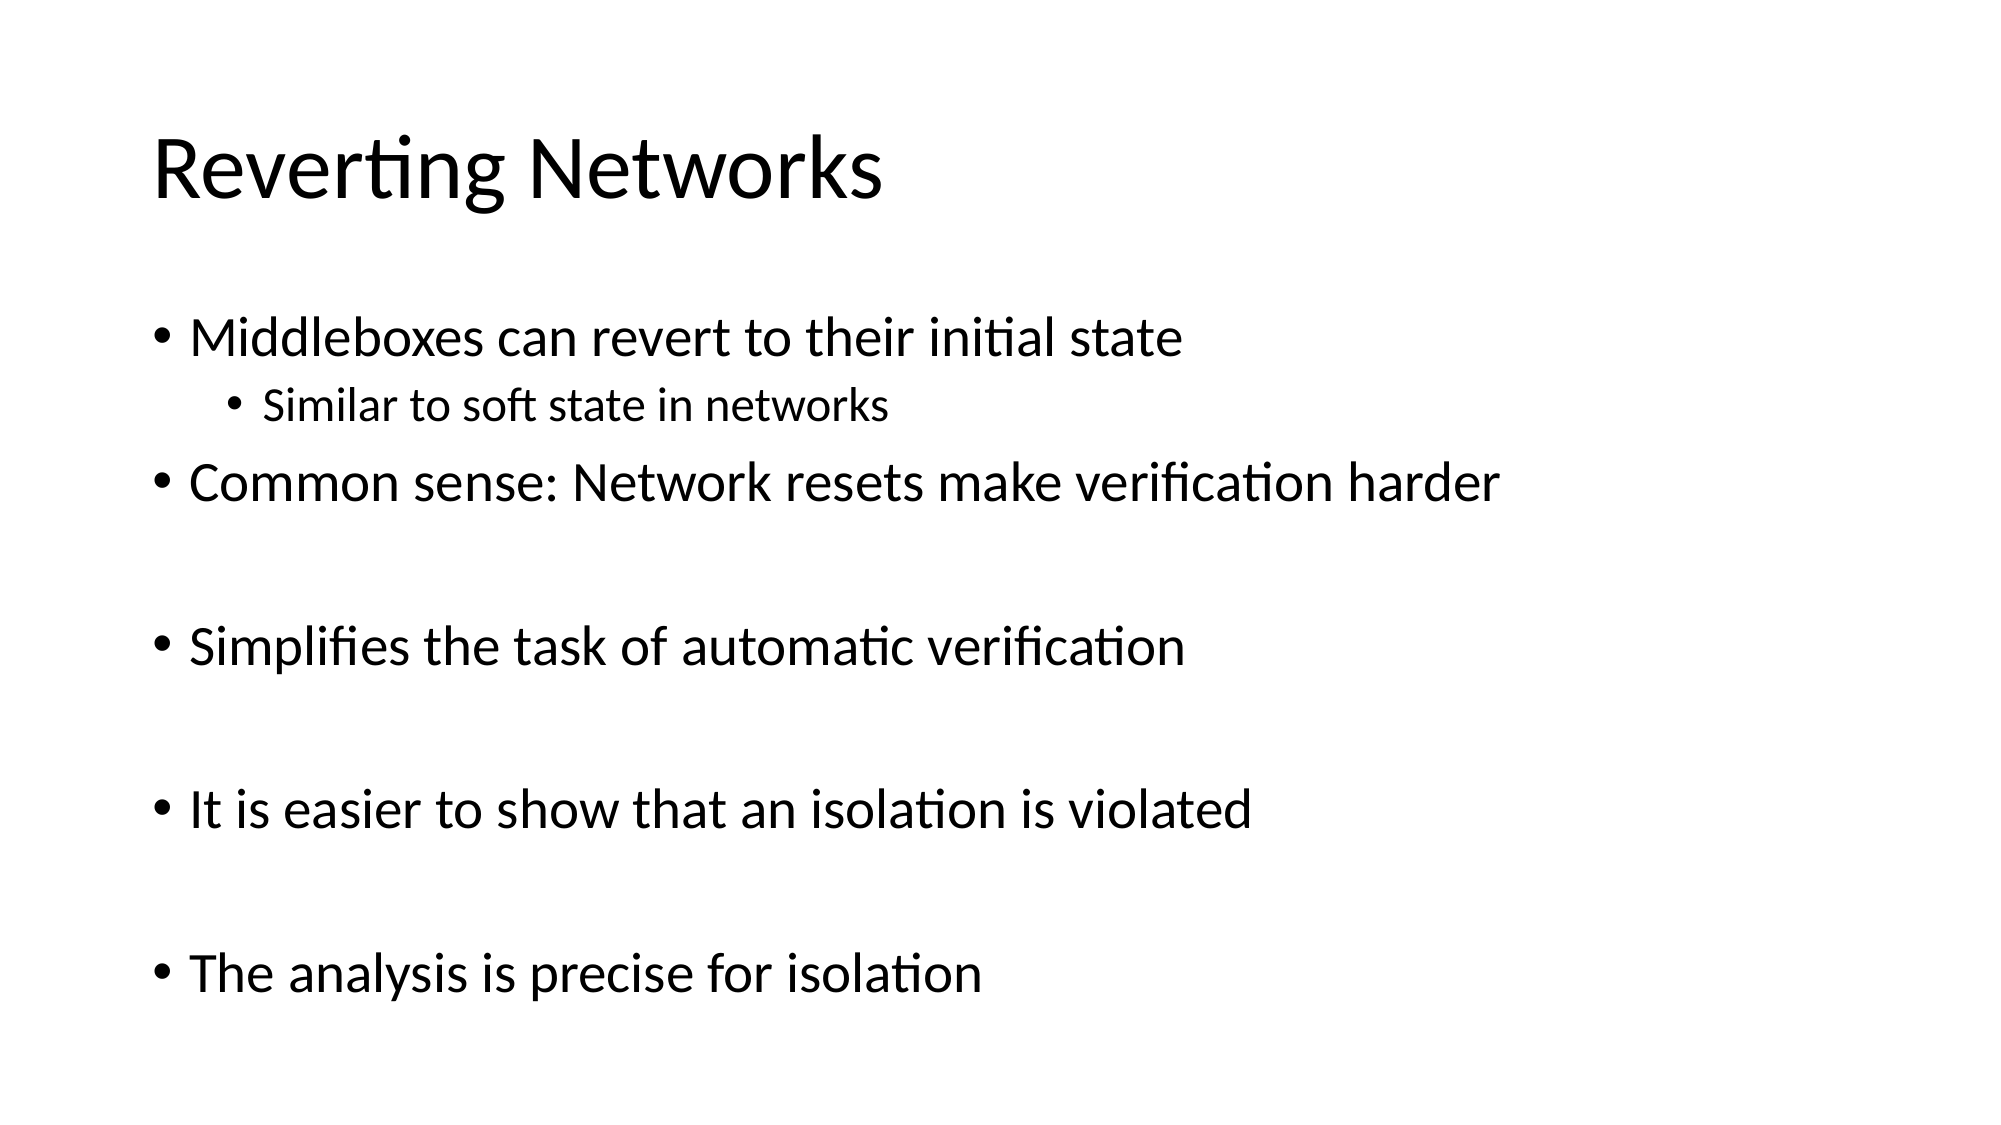

# Reverting Networks
Middleboxes can revert to their initial state
Similar to soft state in networks
Common sense: Network resets make verification harder

Simplifies the task of automatic verification

It is easier to show that an isolation is violated

The analysis is precise for isolation